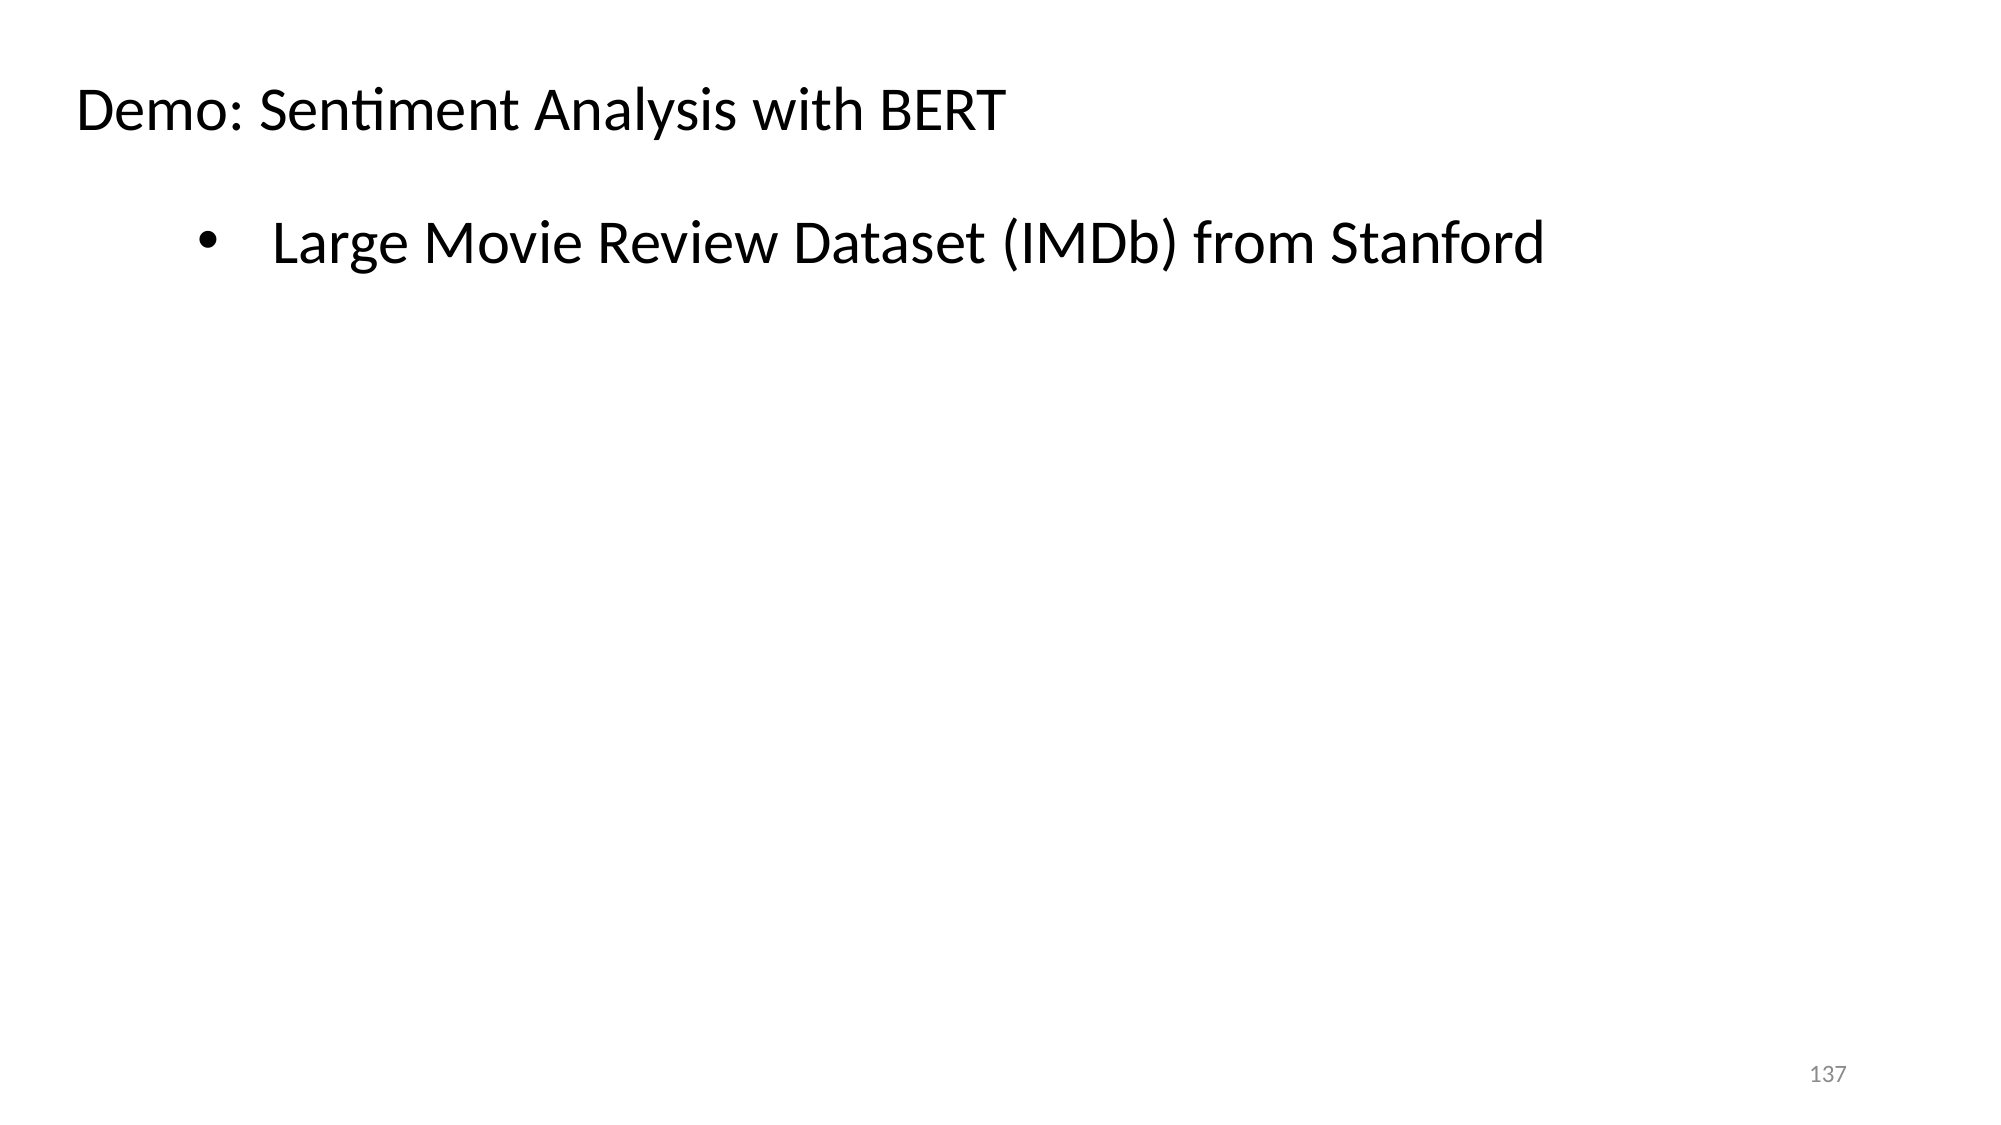

Demo: Sentiment Analysis with BERT
Large Movie Review Dataset (IMDb) from Stanford

137